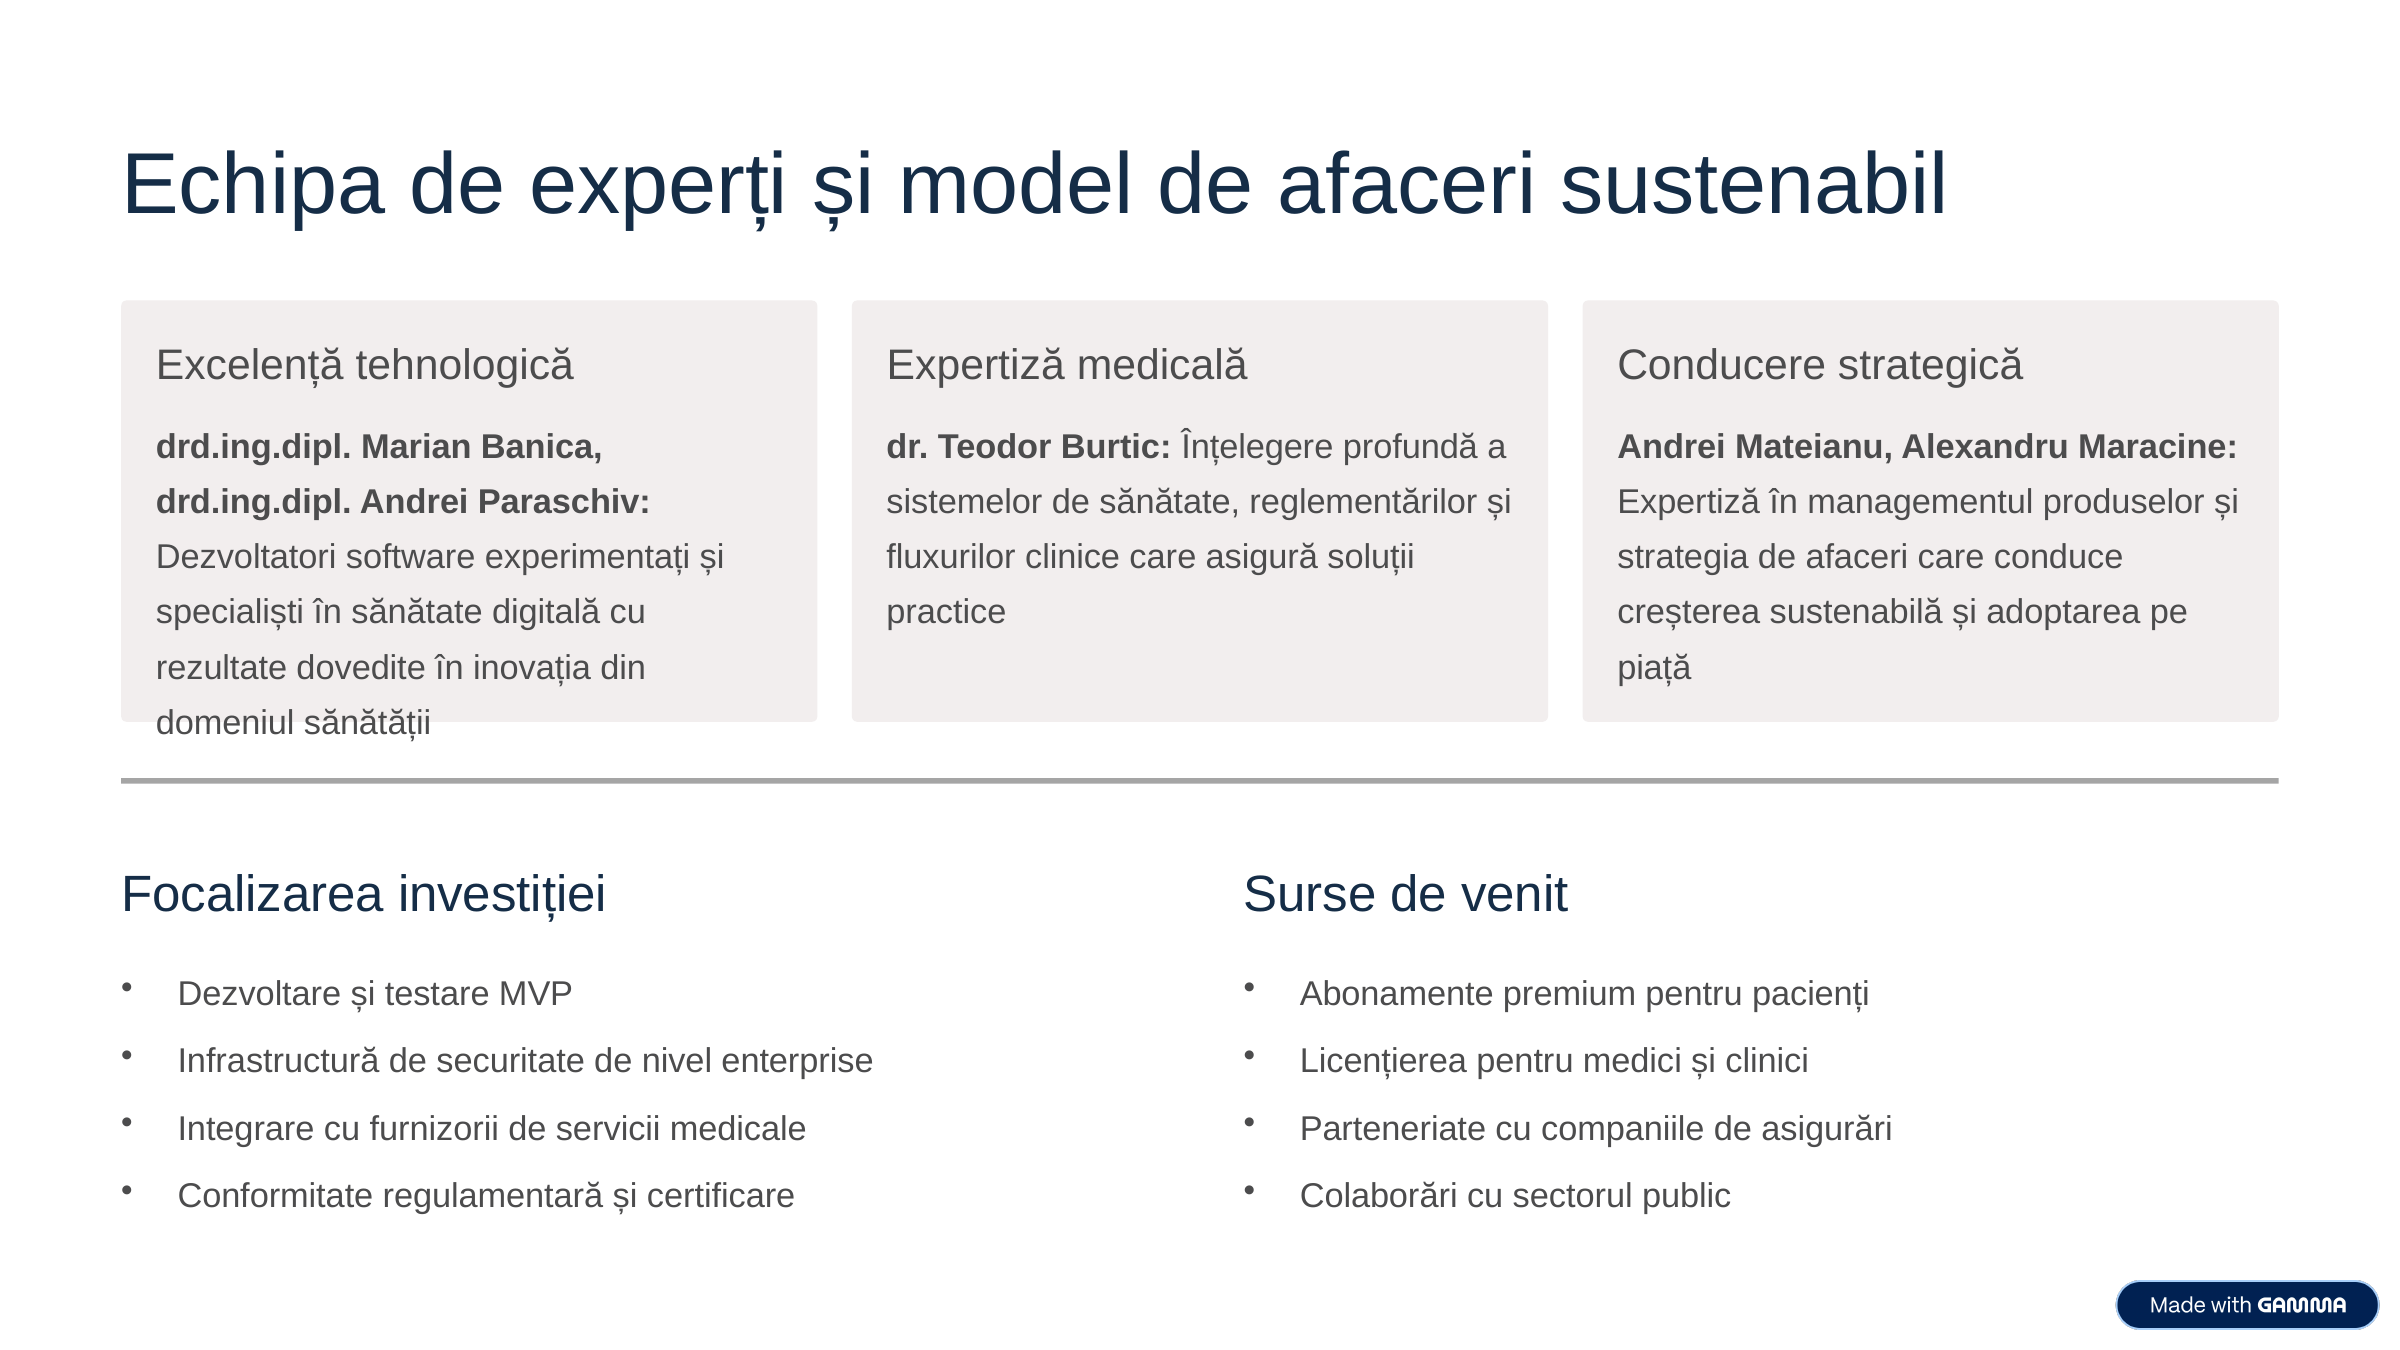

Echipa de experți și model de afaceri sustenabil

Excelență tehnologică
Expertiză medicală
Conducere strategică
drd.ing.dipl. Marian Banica, drd.ing.dipl. Andrei Paraschiv: Dezvoltatori software experimentați și specialiști în sănătate digitală cu rezultate dovedite în inovația din domeniul sănătății
dr. Teodor Burtic: Înțelegere profundă a sistemelor de sănătate, reglementărilor și fluxurilor clinice care asigură soluții practice
Andrei Mateianu, Alexandru Maracine: Expertiză în managementul produselor și strategia de afaceri care conduce creșterea sustenabilă și adoptarea pe piață

Focalizarea investiției
Surse de venit
Dezvoltare și testare MVP
Abonamente premium pentru pacienți
Infrastructură de securitate de nivel enterprise
Licențierea pentru medici și clinici
Integrare cu furnizorii de servicii medicale
Parteneriate cu companiile de asigurări
Conformitate regulamentară și certificare
Colaborări cu sectorul public